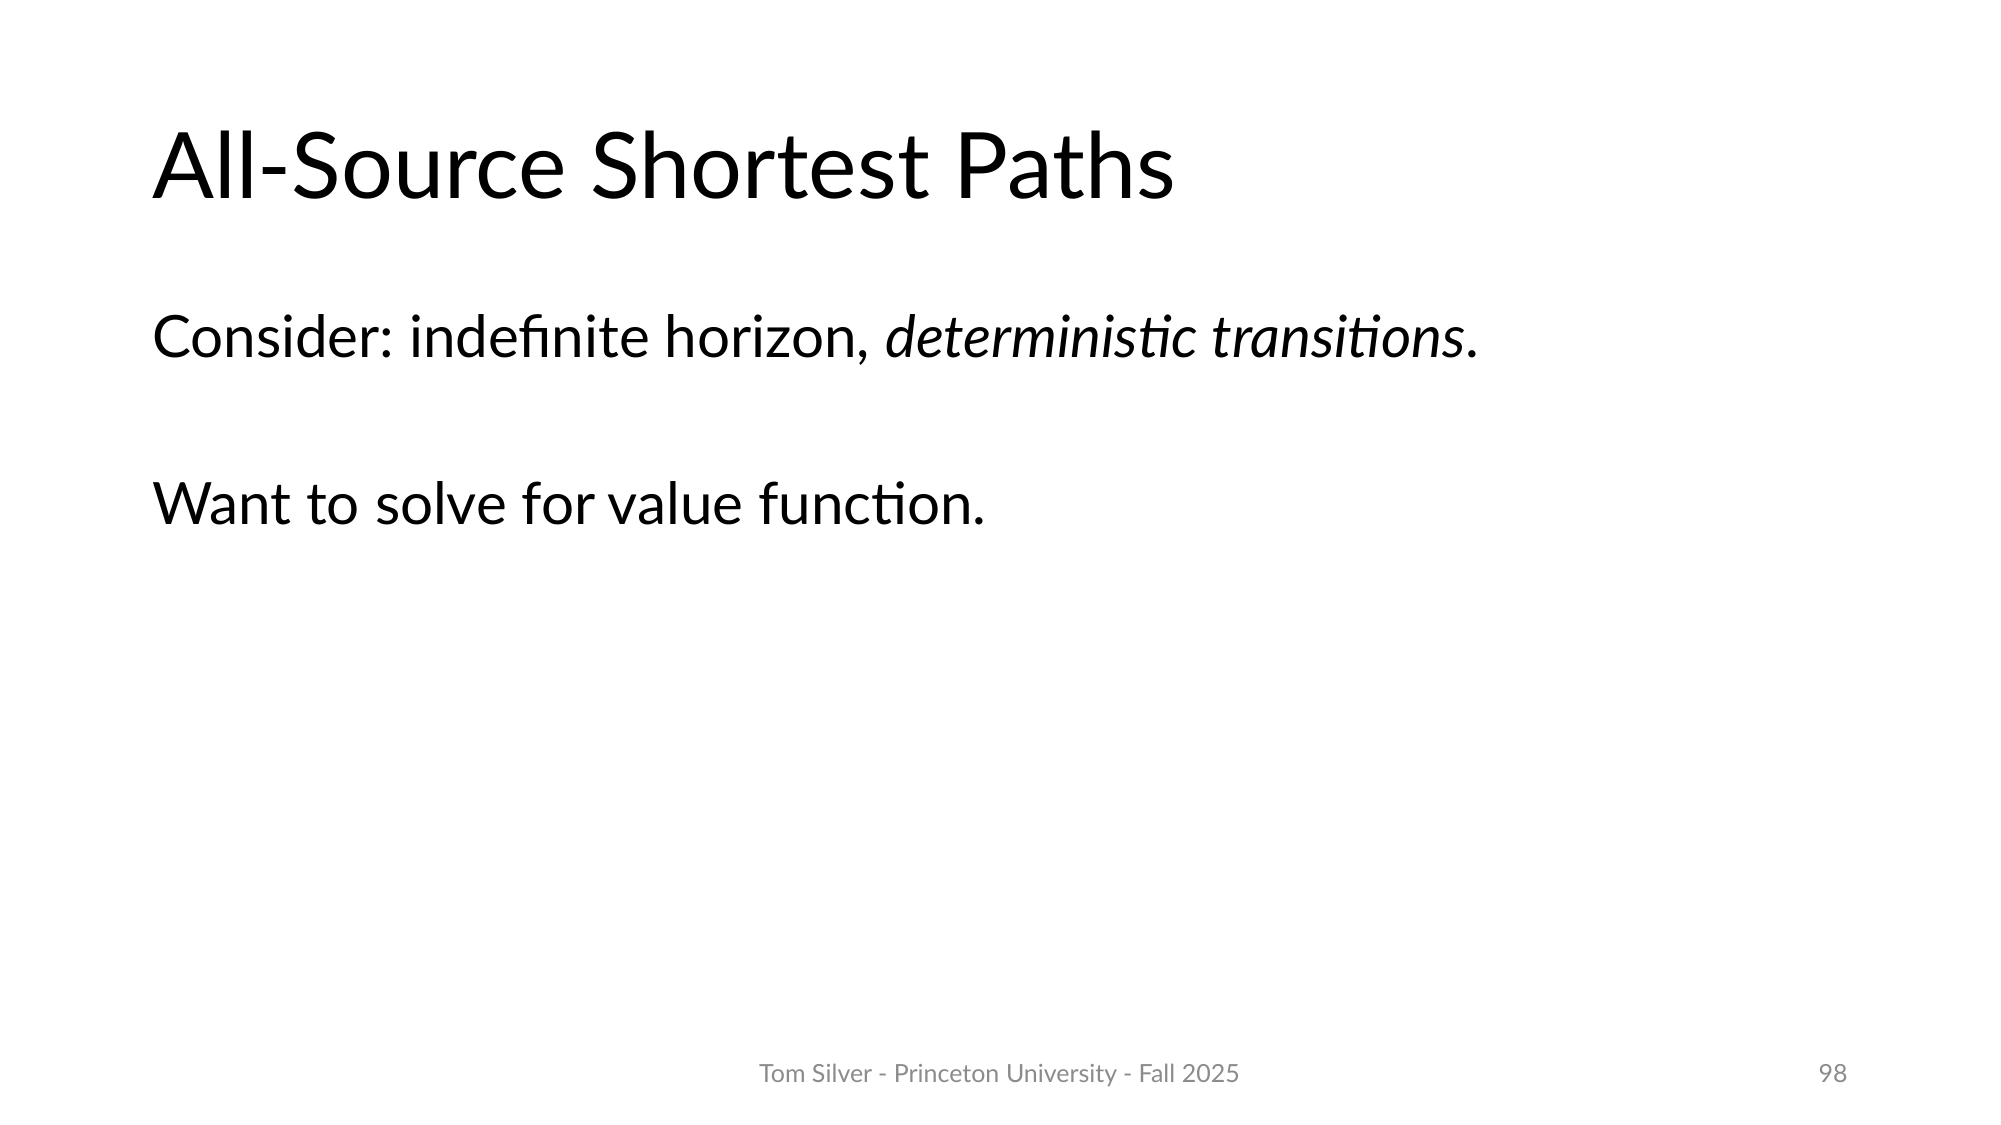

# All-Source Shortest Paths
Consider: indefinite horizon, deterministic transitions.

Want to solve for value function.

Tom Silver - Princeton University - Fall 2025
98